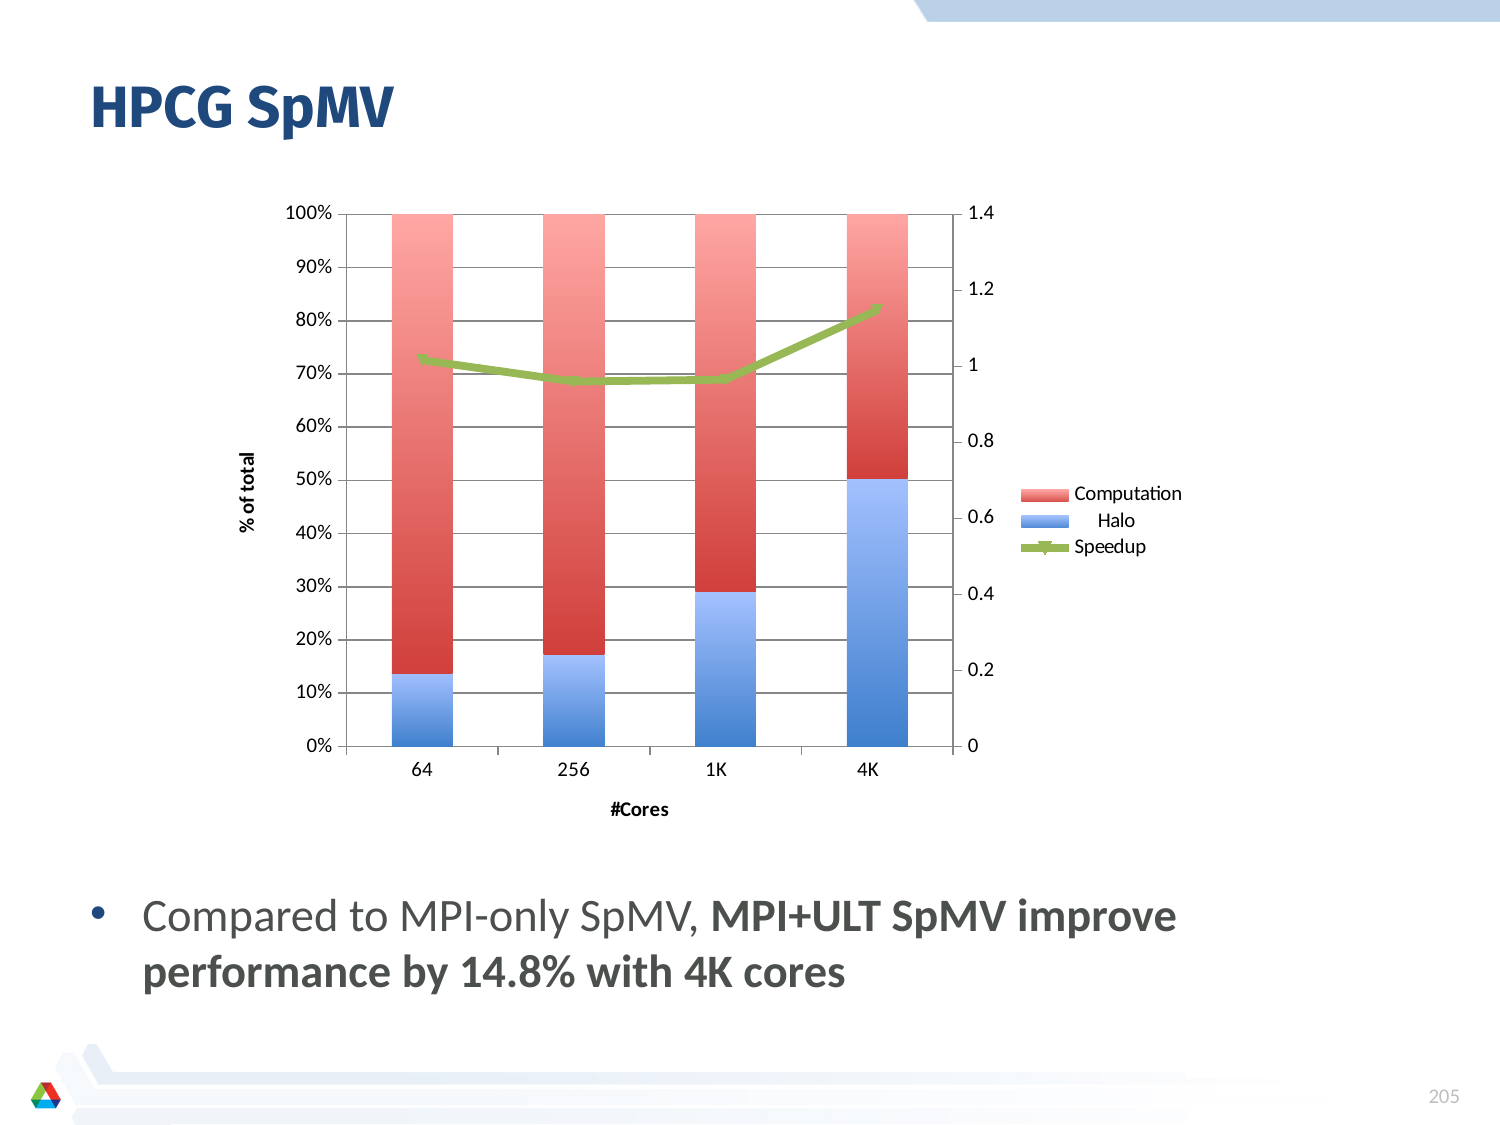

# HPCG SpMV

### Chart

| Category |      Halo  | Computation | Speedup |
|---|---|---|---|
| 64 | 13.762524 | 86.237476 | 1.0165232 |
| 256 | 17.373822 | 82.6261779999998 | 0.96012113 |
|  1K      | 29.055356 | 70.944644 | 0.96503878 |
|  4K      | 50.392412 | 49.607588 | 1.1479447 |
Compared to MPI-only SpMV, MPI+ULT SpMV improve performance by 14.8% with 4K cores
205